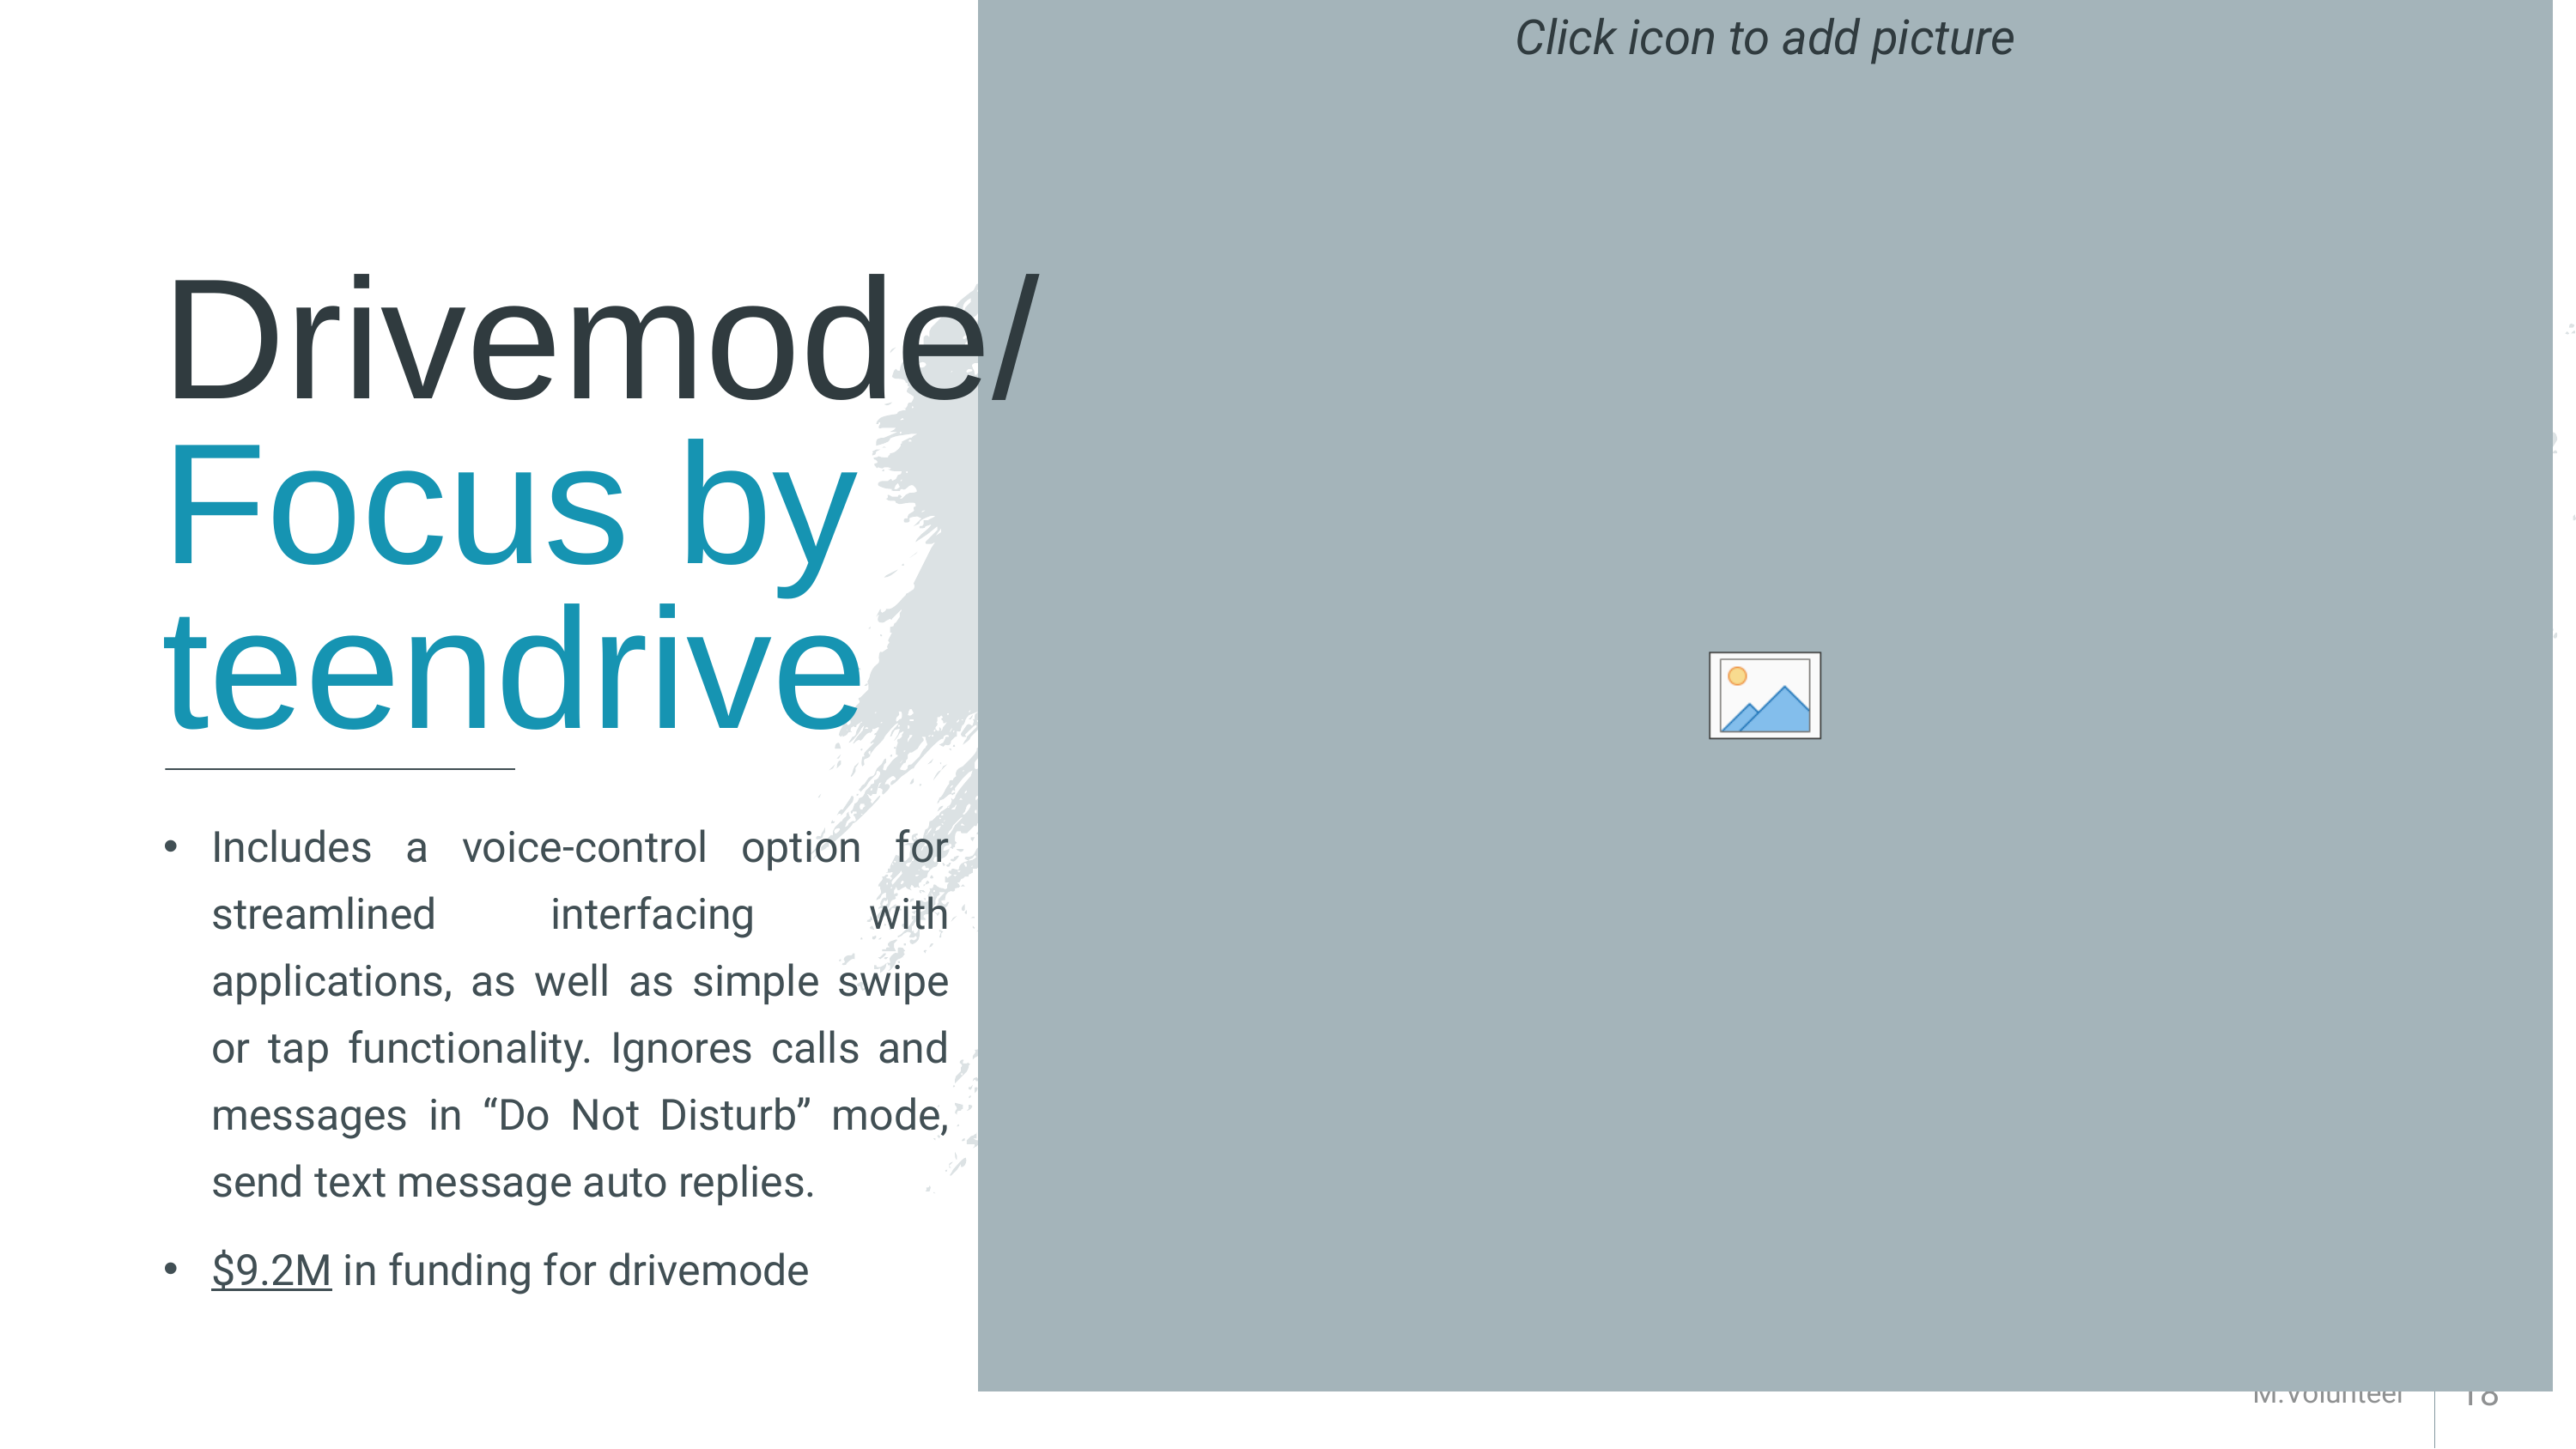

# Drivemode/ Focus by teendrive
Includes a voice-control option for streamlined interfacing with applications, as well as simple swipe or tap functionality. Ignores calls and messages in “Do Not Disturb” mode, send text message auto replies.
$9.2M in funding for drivemode
18
M.Volunteer